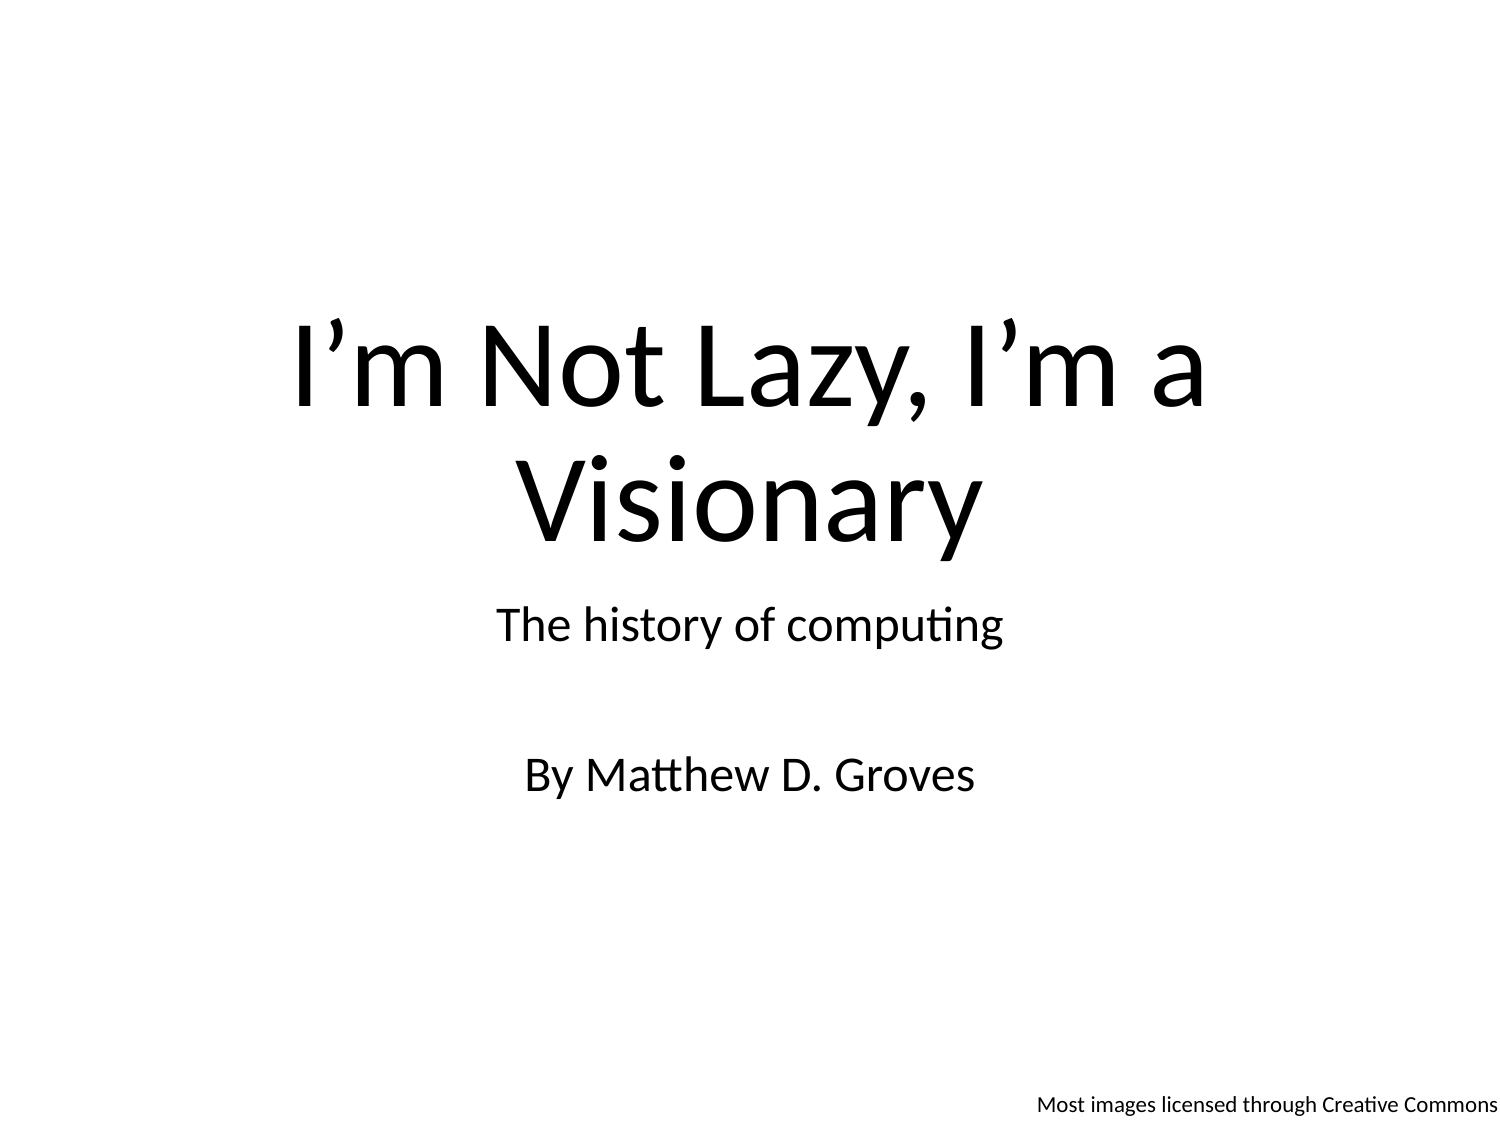

# I’m Not Lazy, I’m a Visionary
The history of computing

By Matthew D. Groves
Most images licensed through Creative Commons